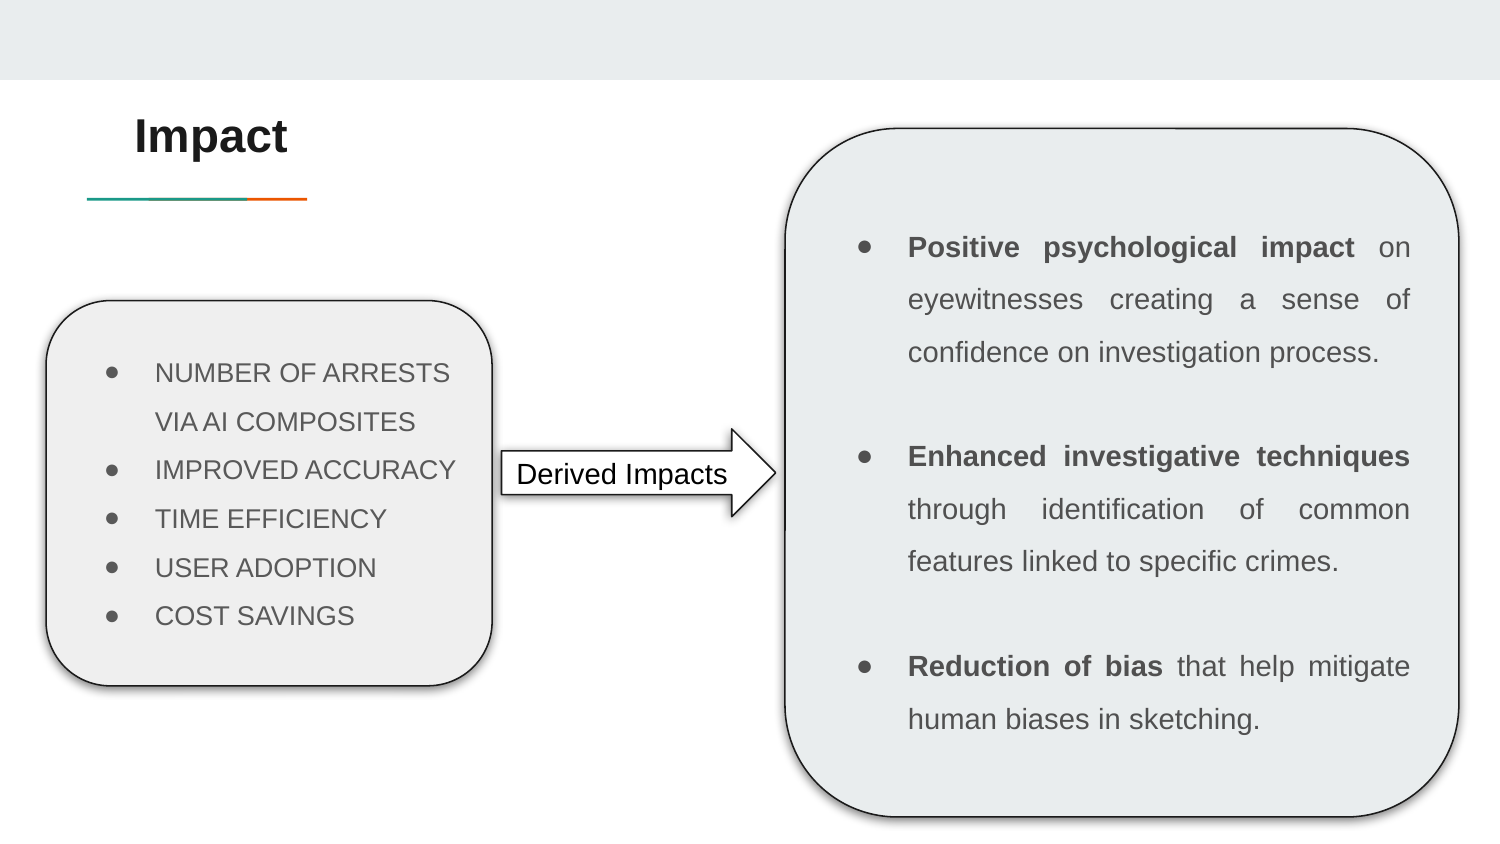

# Impact
Positive psychological impact on eyewitnesses creating a sense of confidence on investigation process.

Enhanced investigative techniques through identification of common features linked to specific crimes.

Reduction of bias that help mitigate human biases in sketching.

NUMBER OF ARRESTS VIA AI COMPOSITES
IMPROVED ACCURACY
TIME EFFICIENCY
USER ADOPTION
COST SAVINGS

Derived Impacts